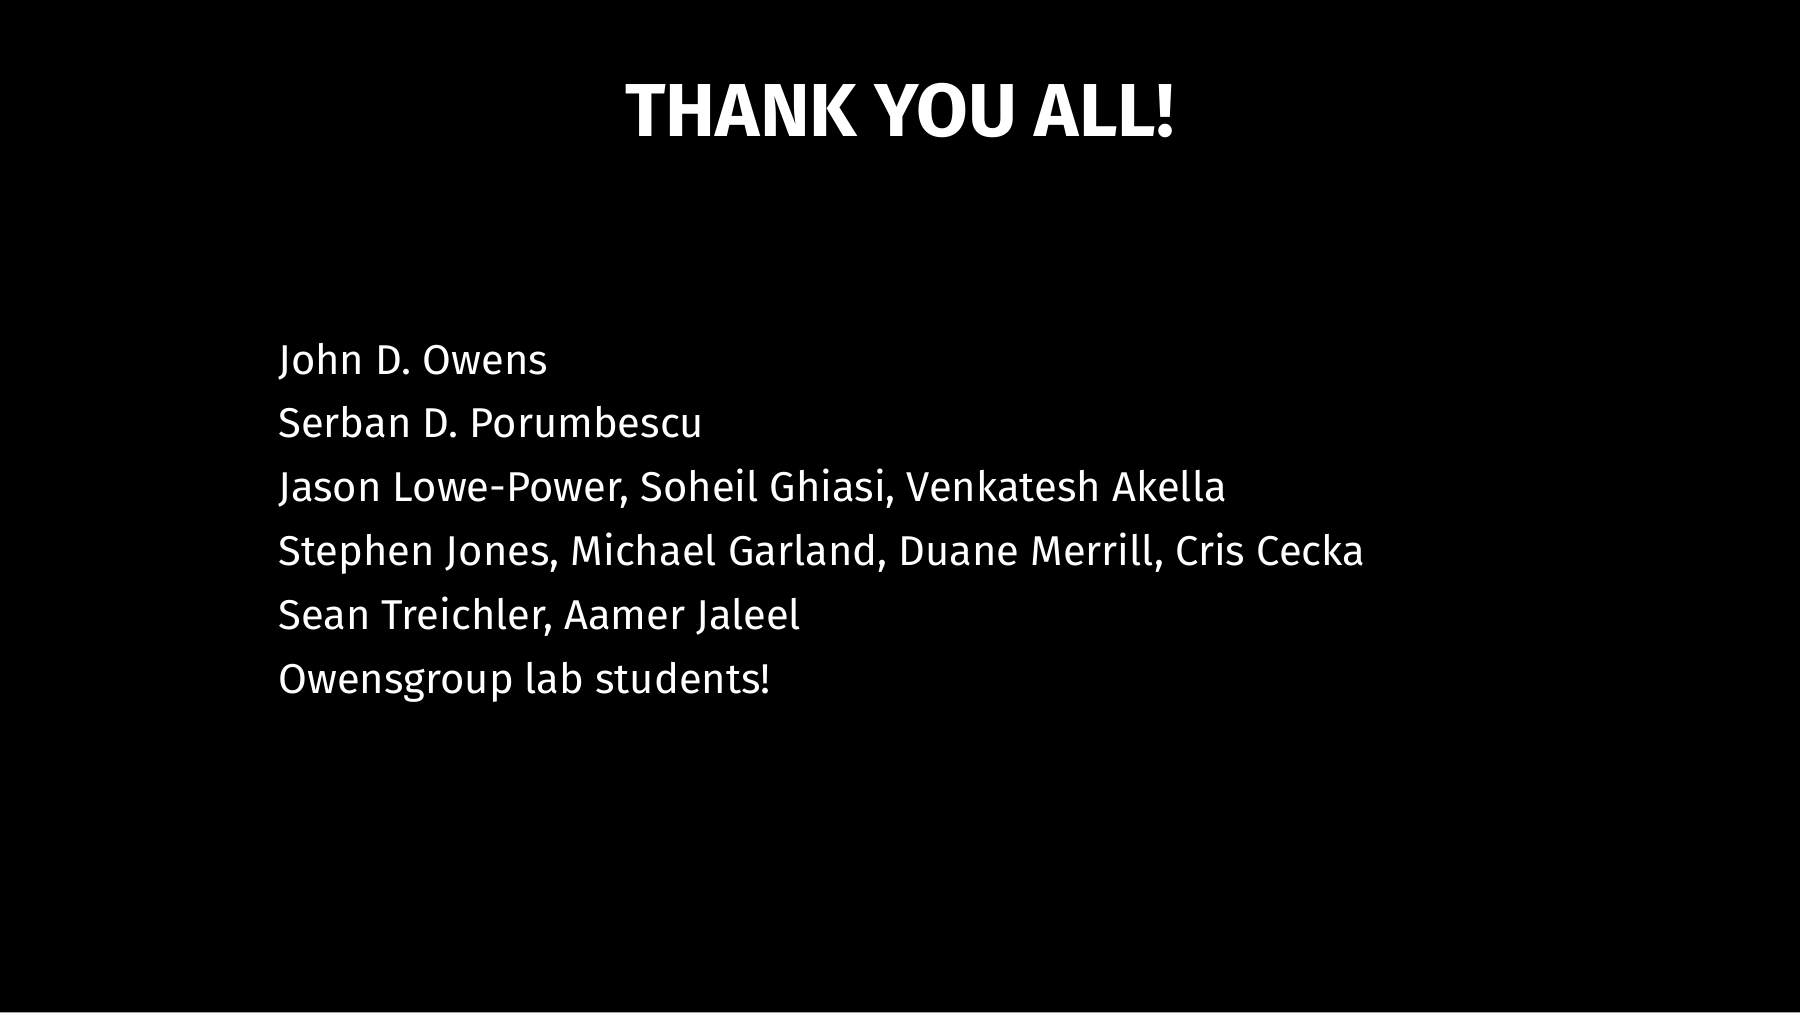

# THANK YOU ALL!
John D. Owens
Serban D. Porumbescu
Jason Lowe-Power, Soheil Ghiasi, Venkatesh Akella
Stephen Jones, Michael Garland, Duane Merrill, Cris Cecka
Sean Treichler, Aamer Jaleel
Owensgroup lab students!